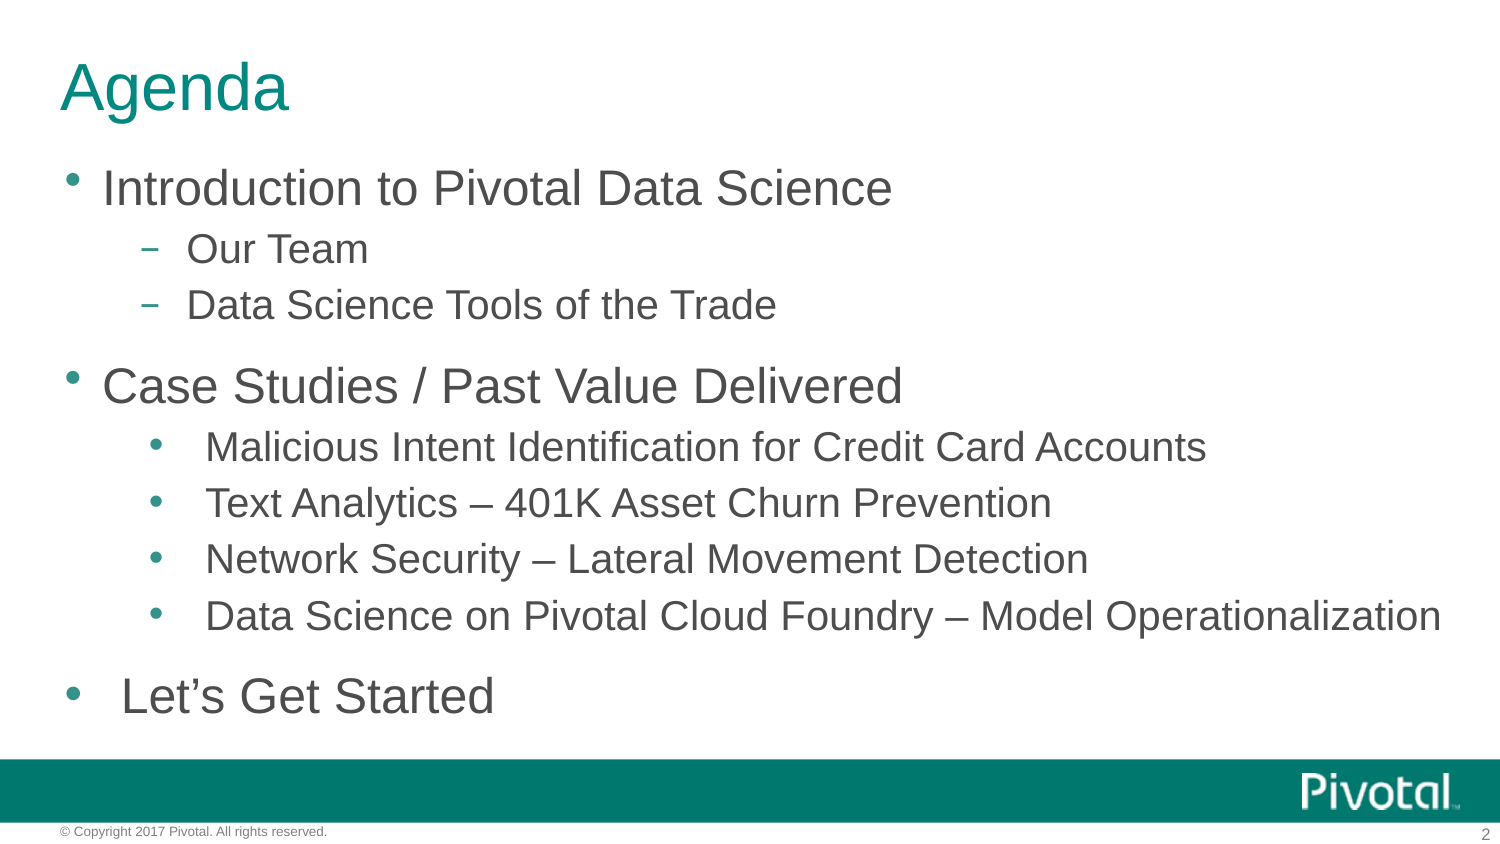

# Agenda
Introduction to Pivotal Data Science
Our Team
Data Science Tools of the Trade
Case Studies / Past Value Delivered
Malicious Intent Identification for Credit Card Accounts
Text Analytics – 401K Asset Churn Prevention
Network Security – Lateral Movement Detection
Data Science on Pivotal Cloud Foundry – Model Operationalization
Let’s Get Started